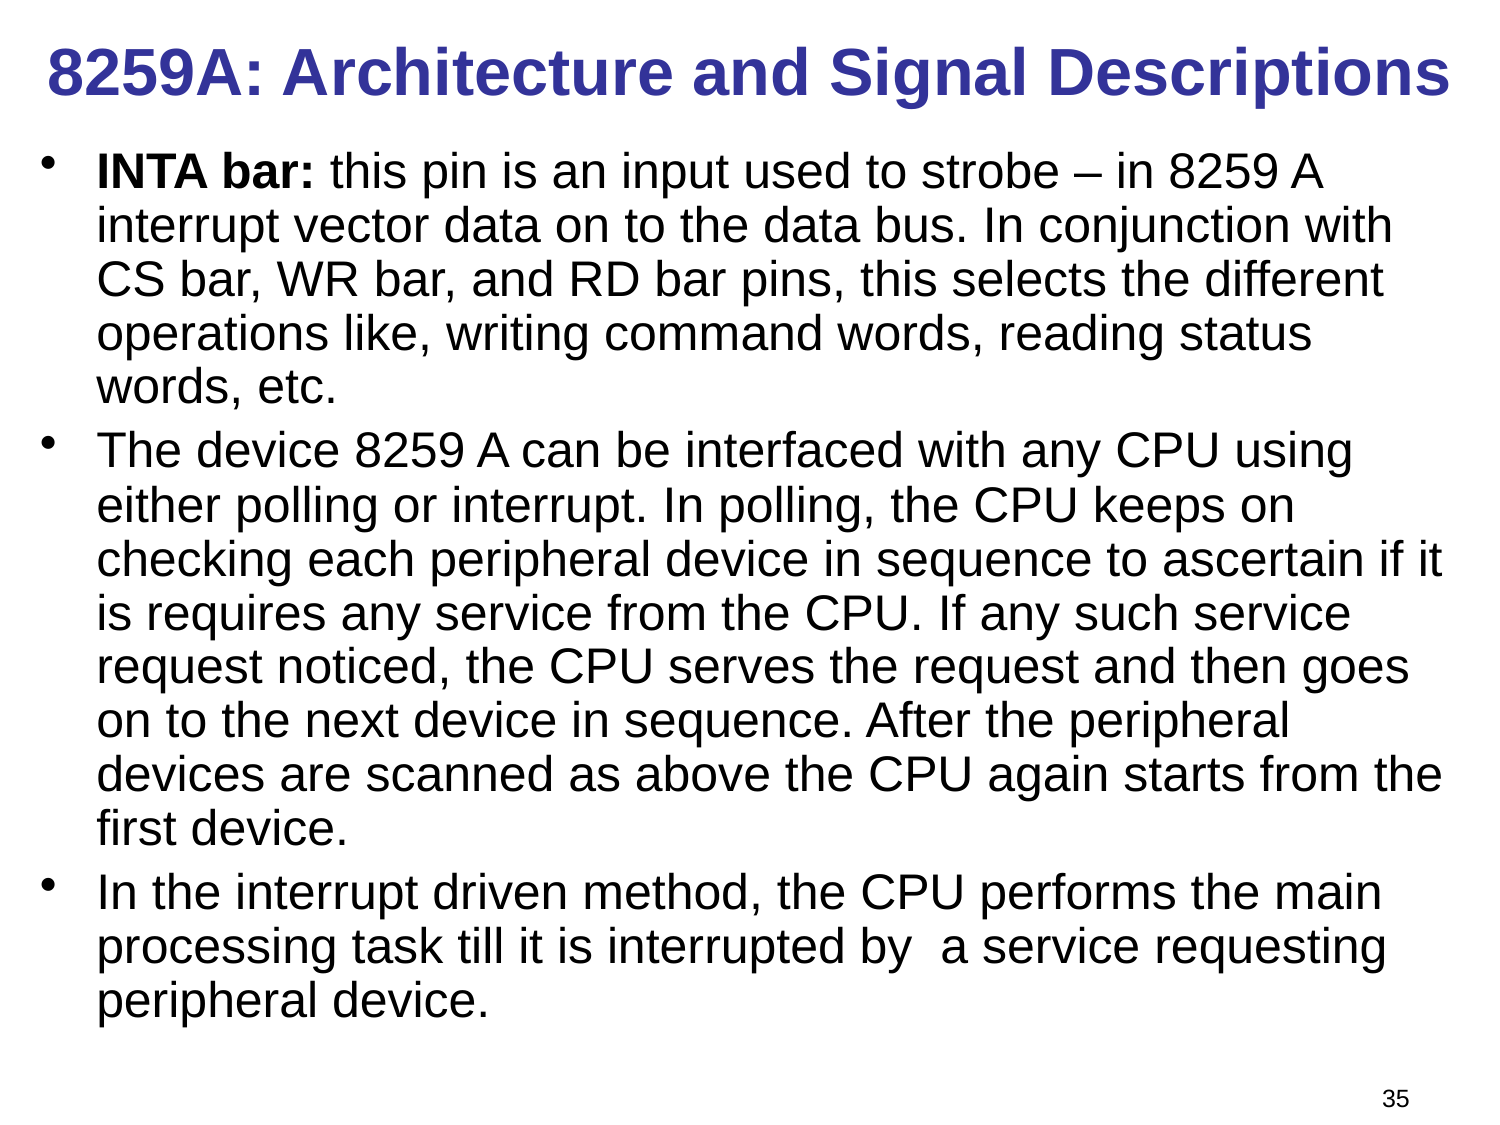

# 8259A: Architecture and Signal Descriptions
INTA bar: this pin is an input used to strobe – in 8259 A interrupt vector data on to the data bus. In conjunction with CS bar, WR bar, and RD bar pins, this selects the different operations like, writing command words, reading status words, etc.
The device 8259 A can be interfaced with any CPU using either polling or interrupt. In polling, the CPU keeps on checking each peripheral device in sequence to ascertain if it is requires any service from the CPU. If any such service request noticed, the CPU serves the request and then goes on to the next device in sequence. After the peripheral devices are scanned as above the CPU again starts from the first device.
In the interrupt driven method, the CPU performs the main processing task till it is interrupted by  a service requesting peripheral device.
35